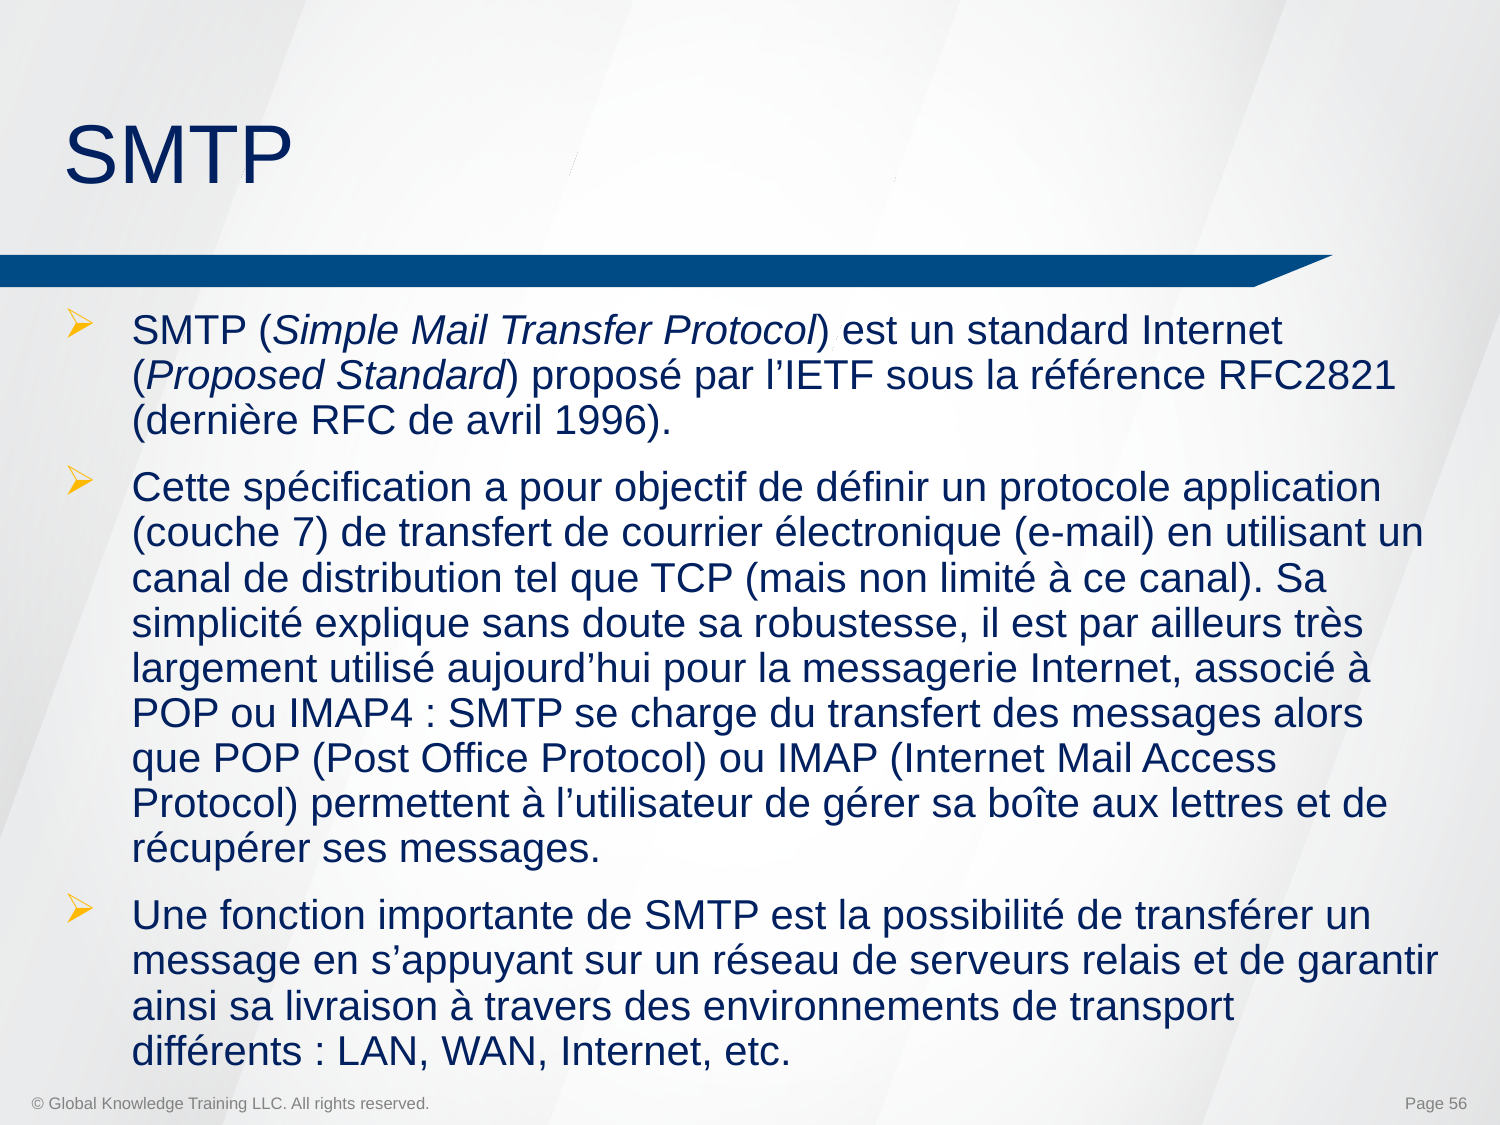

# SMTP
SMTP (Simple Mail Transfer Protocol) est un standard Internet (Proposed Standard) proposé par l’IETF sous la référence RFC2821 (dernière RFC de avril 1996).
Cette spécification a pour objectif de définir un protocole application (couche 7) de transfert de courrier électronique (e-mail) en utilisant un canal de distribution tel que TCP (mais non limité à ce canal). Sa simplicité explique sans doute sa robustesse, il est par ailleurs très largement utilisé aujourd’hui pour la messagerie Internet, associé à POP ou IMAP4 : SMTP se charge du transfert des messages alors que POP (Post Office Protocol) ou IMAP (Internet Mail Access Protocol) permettent à l’utilisateur de gérer sa boîte aux lettres et de récupérer ses messages.
Une fonction importante de SMTP est la possibilité de transférer un message en s’appuyant sur un réseau de serveurs relais et de garantir ainsi sa livraison à travers des environnements de transport différents : LAN, WAN, Internet, etc.